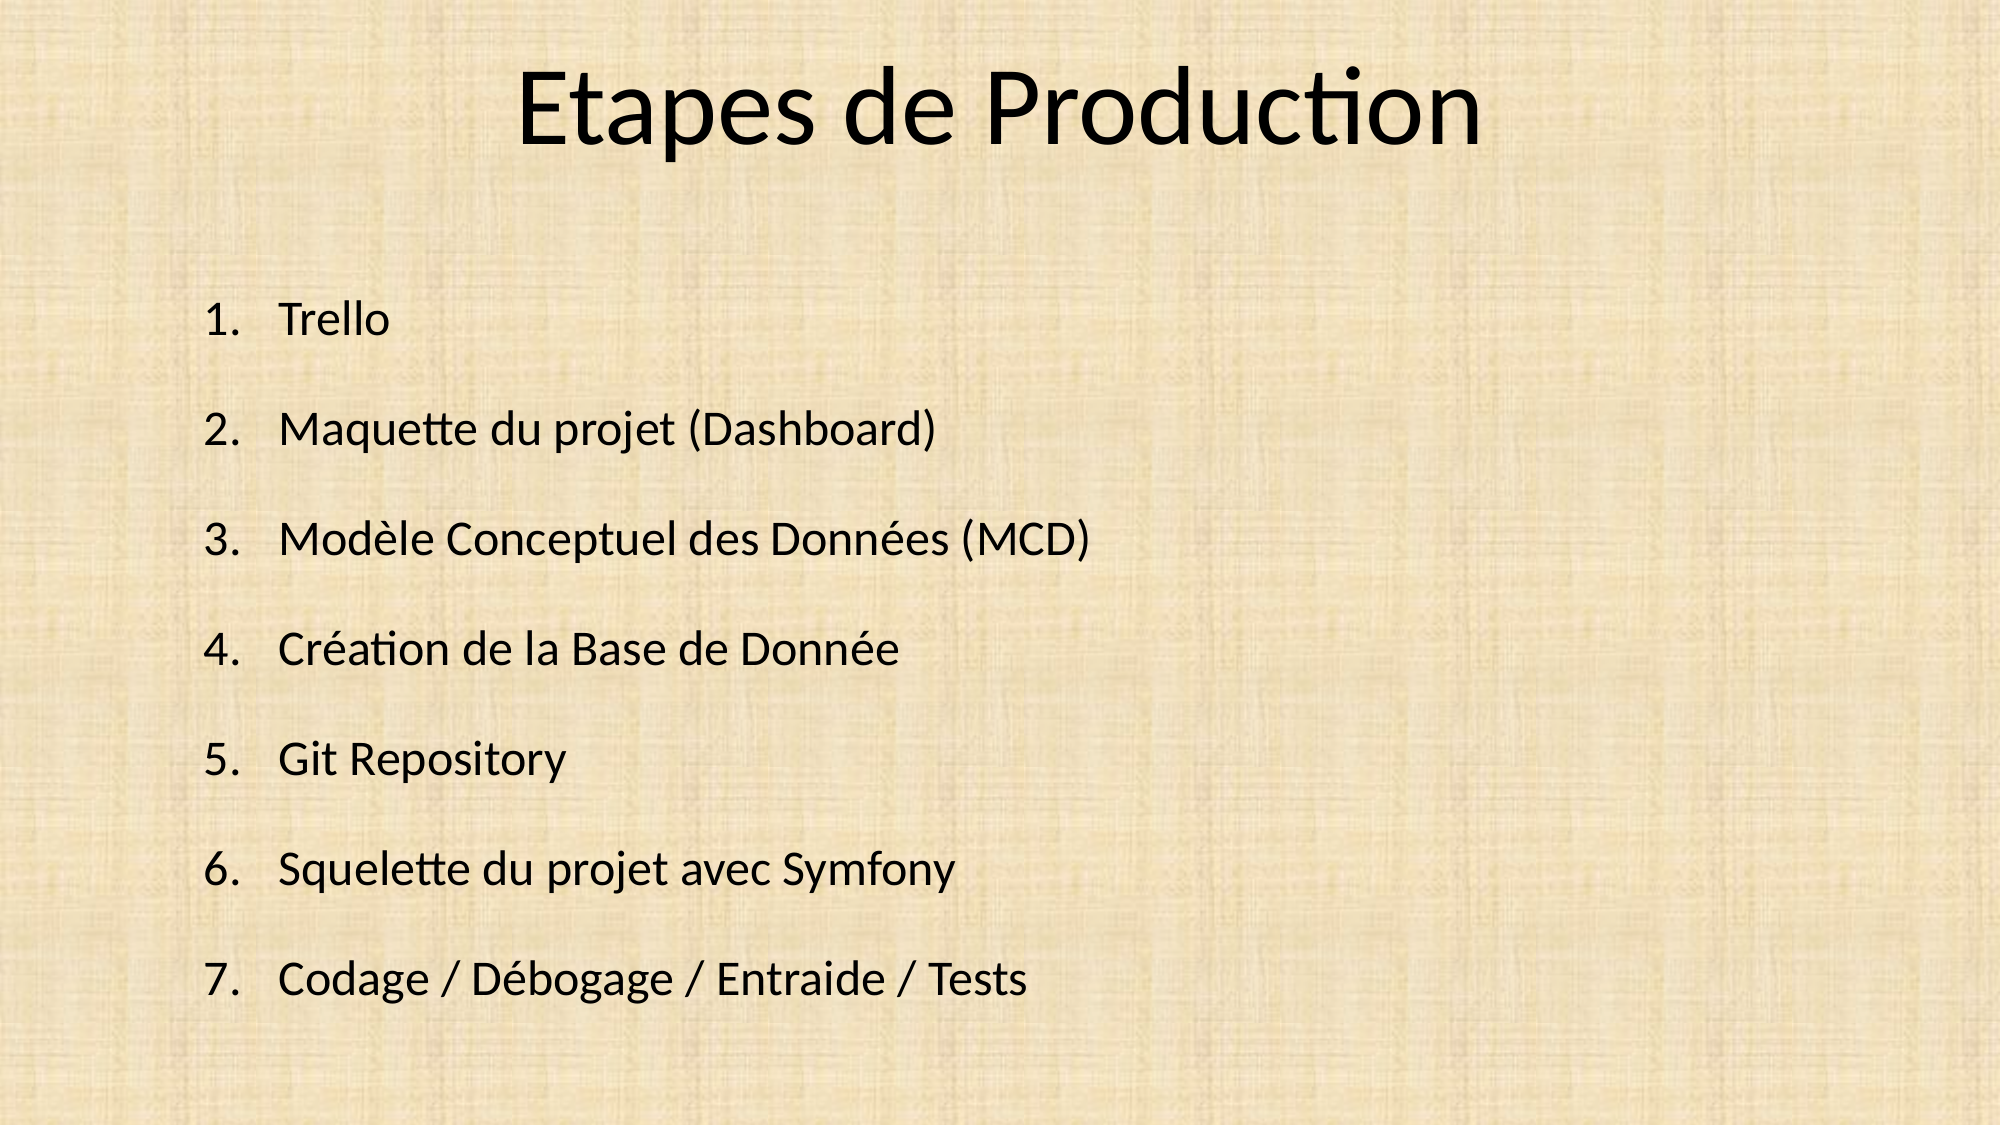

# Etapes de Production
Trello

Maquette du projet (Dashboard)

Modèle Conceptuel des Données (MCD)

Création de la Base de Donnée

Git Repository

Squelette du projet avec Symfony

Codage / Débogage / Entraide / Tests